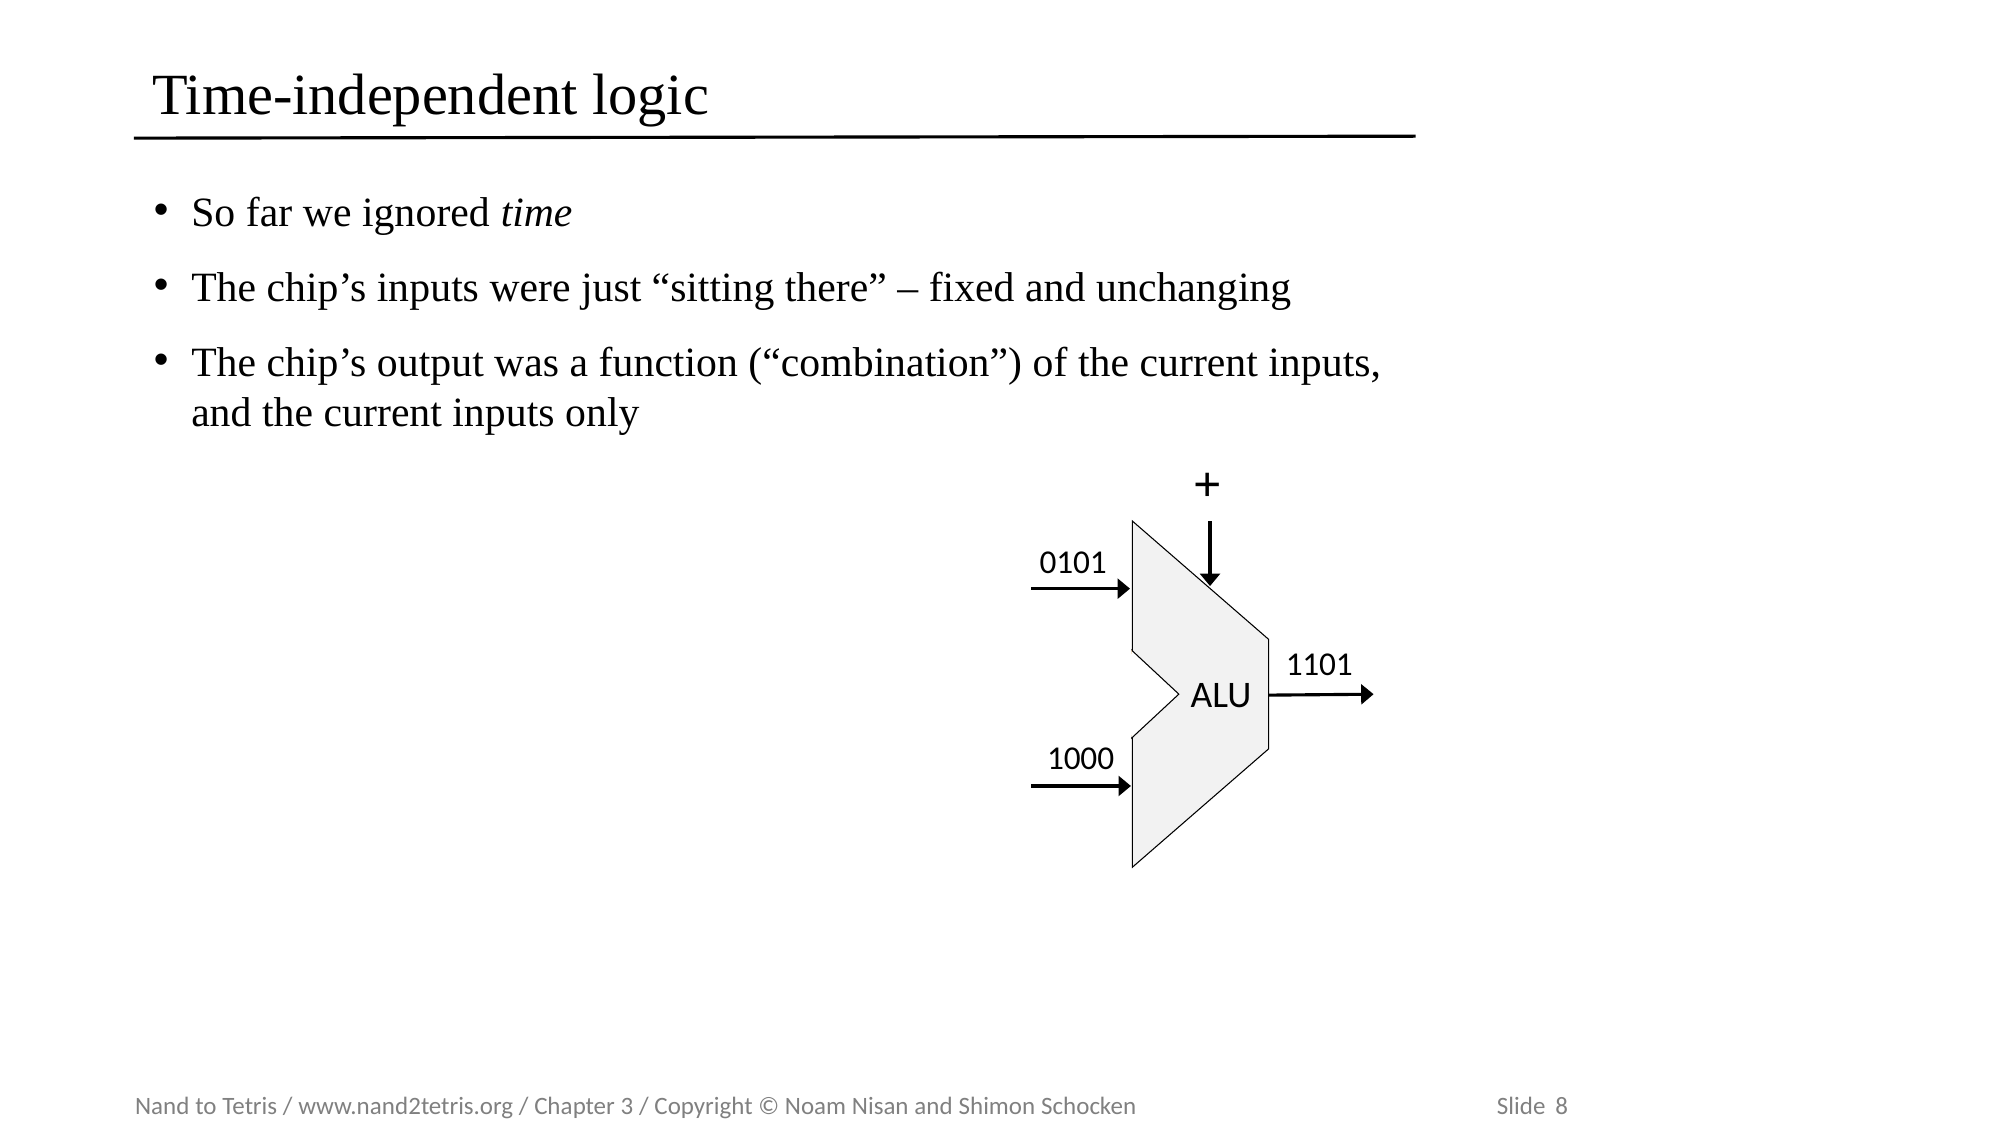

# Time-independent logic
So far we ignored time
The chip’s inputs were just “sitting there” – fixed and unchanging
The chip’s output was a function (“combination”) of the current inputs, and the current inputs only
+
0101

1101

ALU

1000